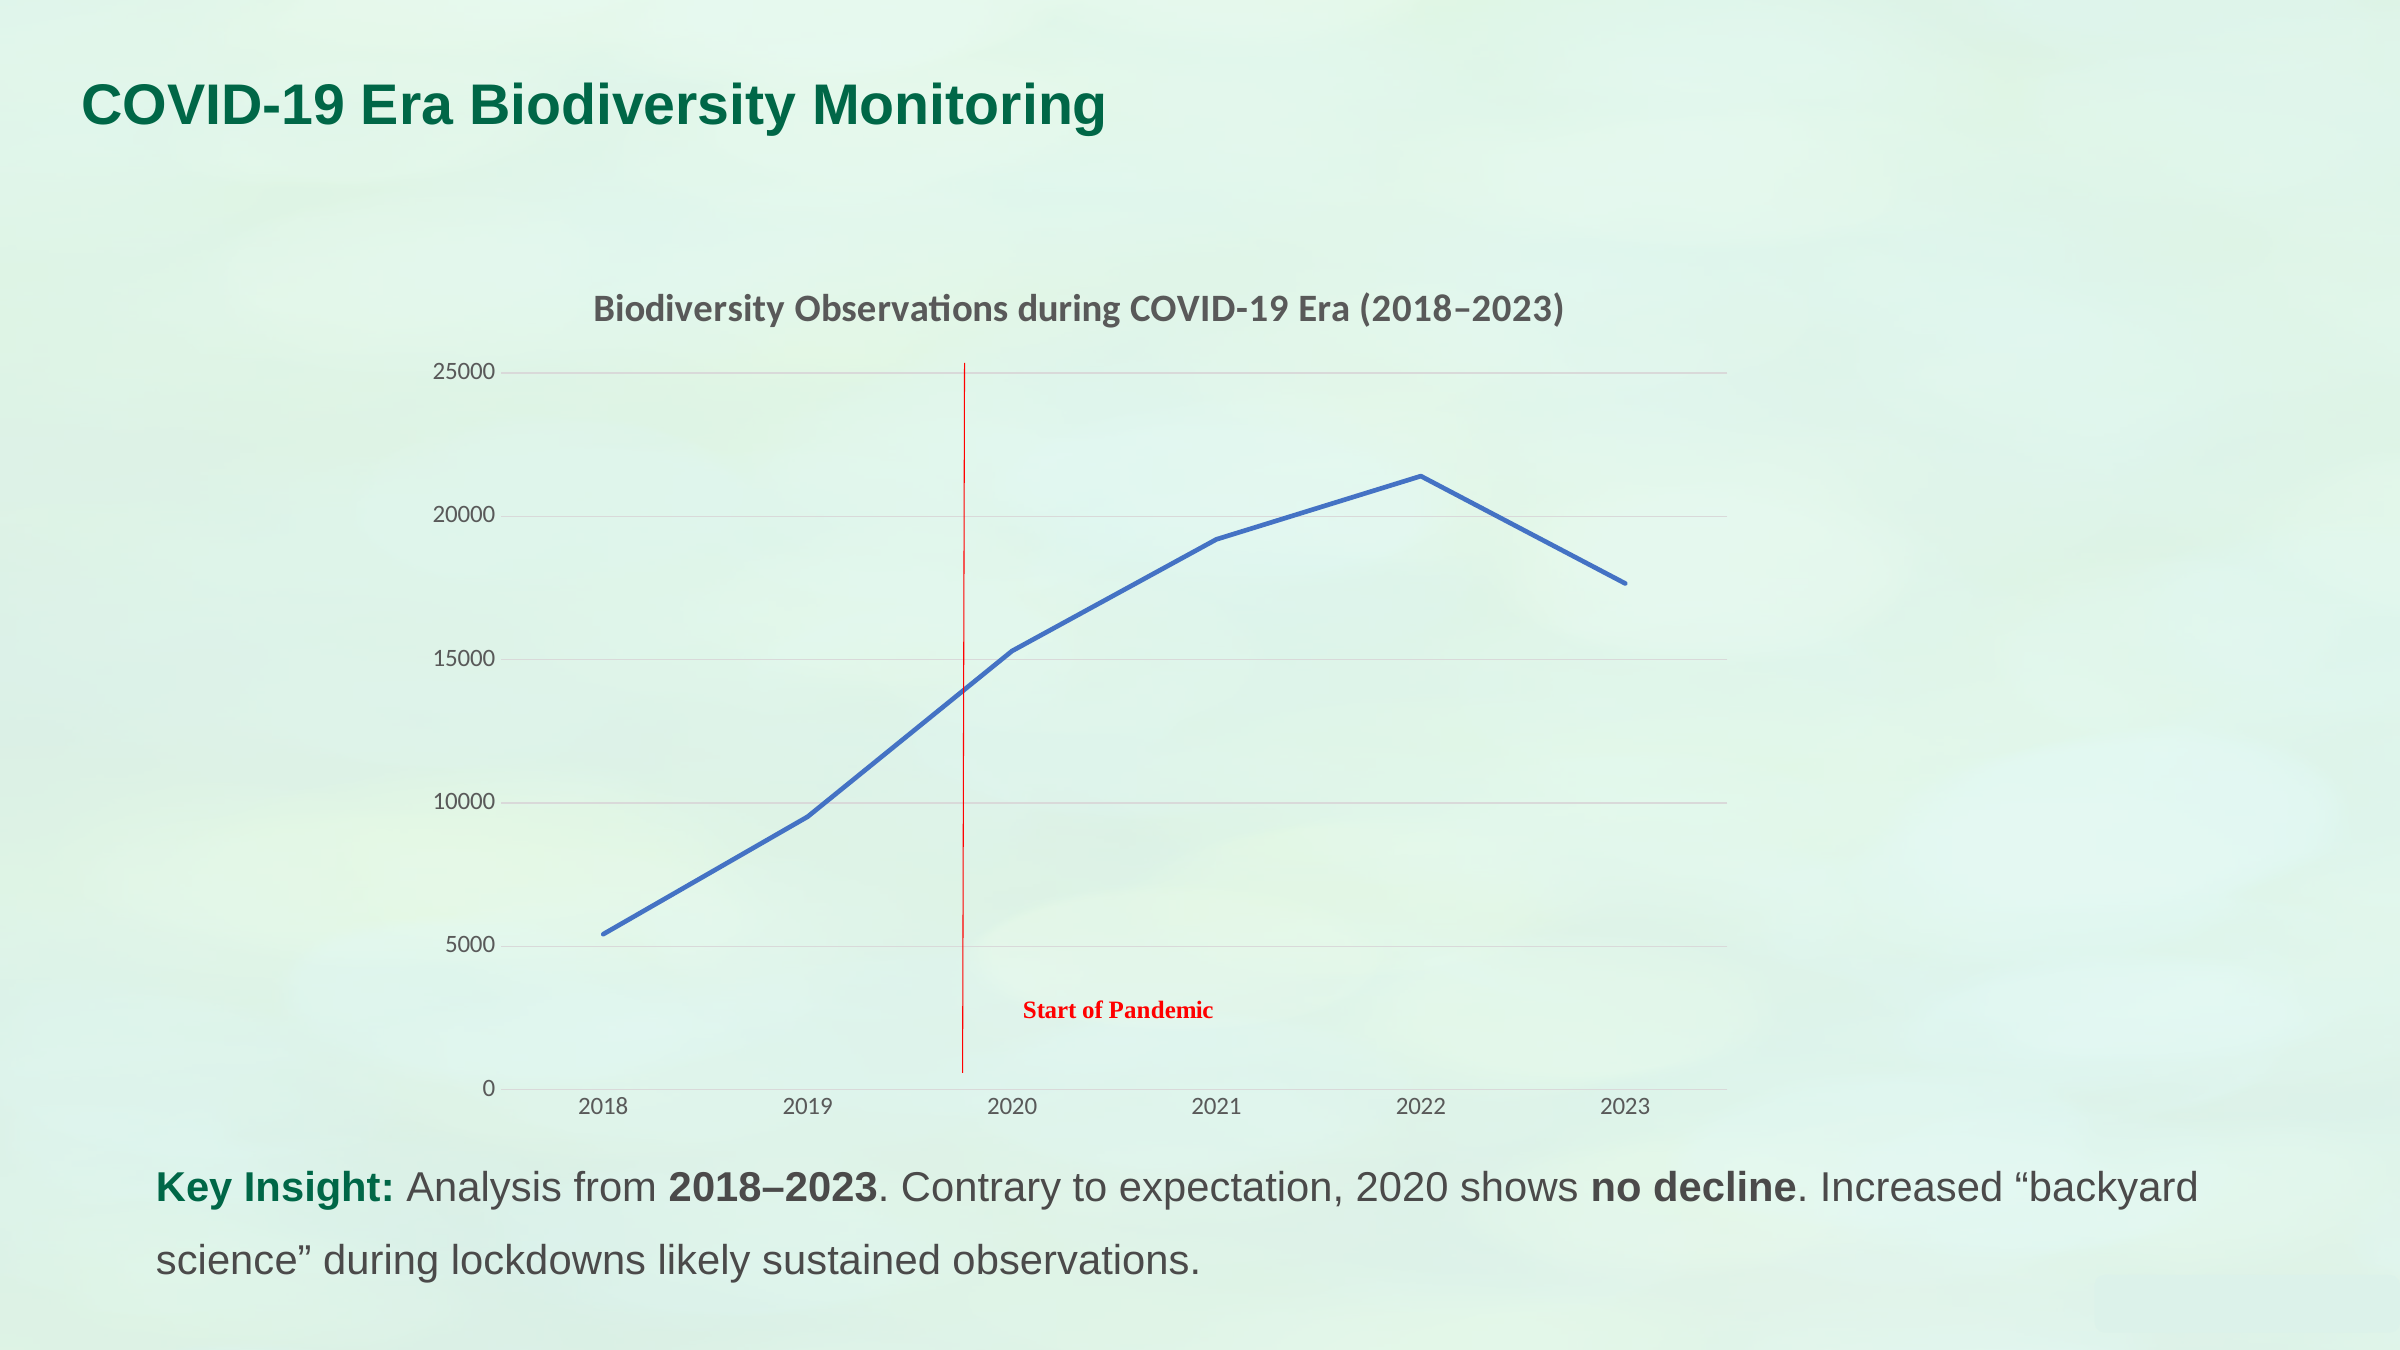

COVID-19 Era Biodiversity Monitoring

### Chart: Biodiversity Observations during COVID-19 Era (2018–2023)

| Category | Count |
|---|---|
| 2018 | 5423.0 |
| 2019 | 9523.0 |
| 2020 | 15304.0 |
| 2021 | 19199.0 |
| 2022 | 21405.0 |
| 2023 | 17660.0 |
Key Insight: Analysis from 2018–2023. Contrary to expectation, 2020 shows no decline. Increased “backyard

science” during lockdowns likely sustained observations.

Figure 5: Observation Trends During COVID-19 Era